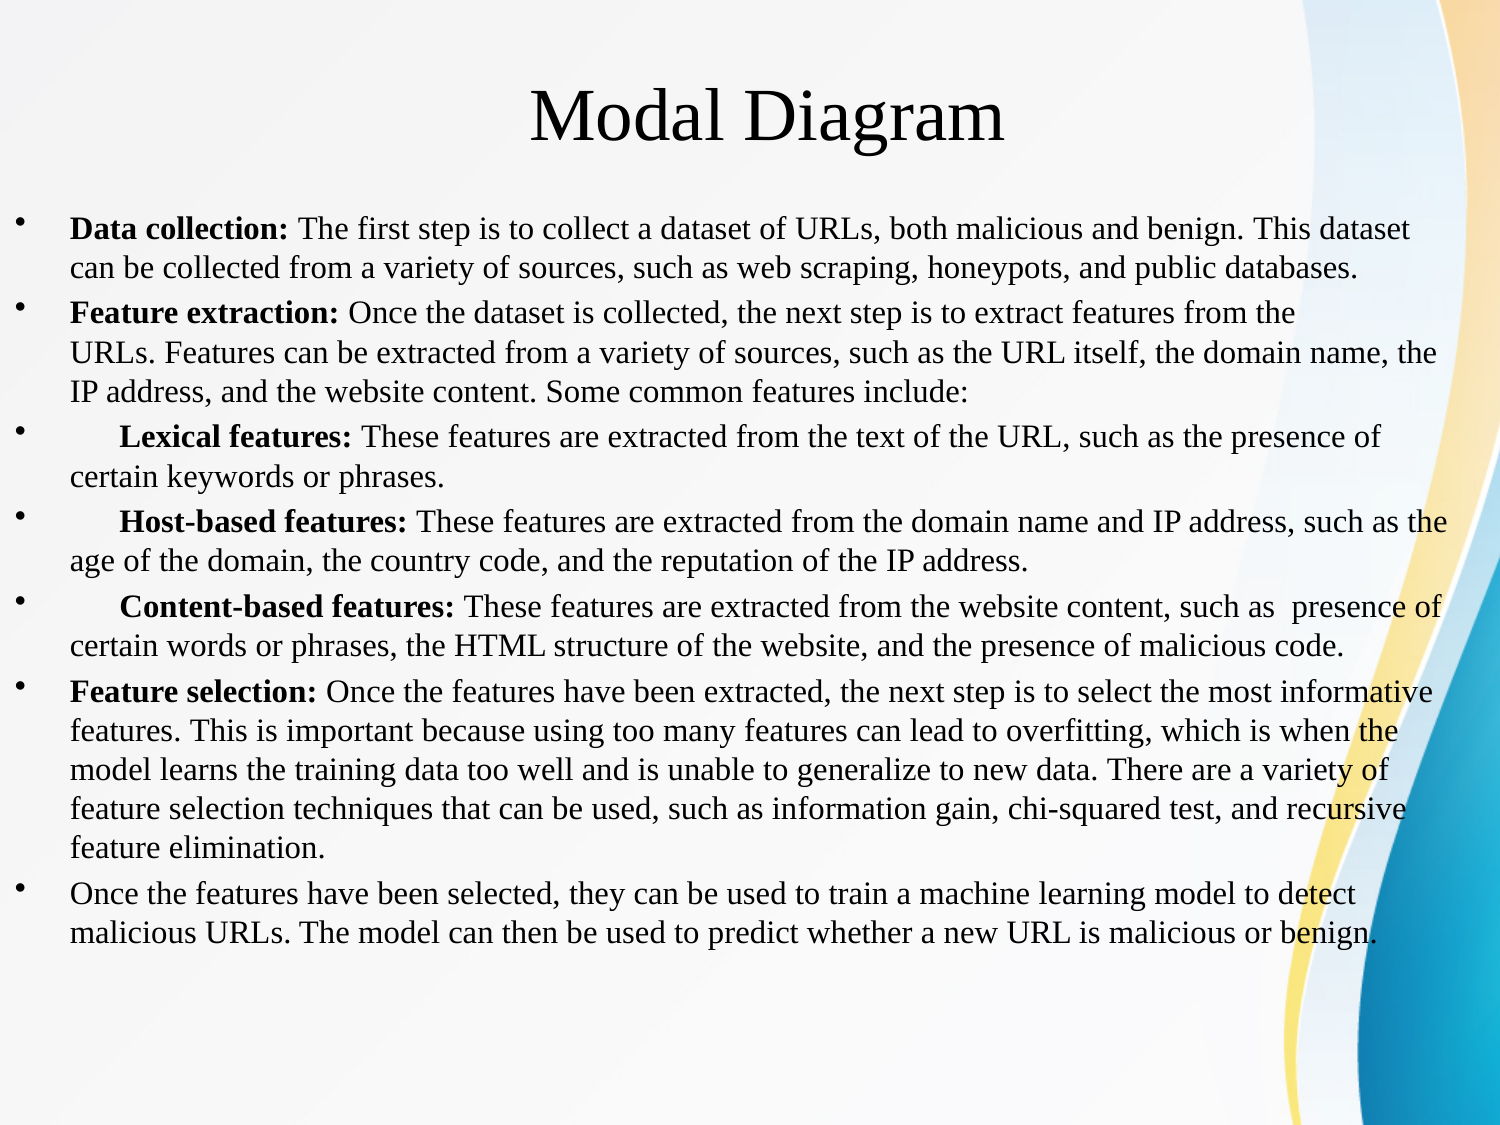

# Modal Diagram
Data collection: The first step is to collect a dataset of URLs, both malicious and benign. This dataset can be collected from a variety of sources, such as web scraping, honeypots, and public databases.
Feature extraction: Once the dataset is collected, the next step is to extract features from the URLs. Features can be extracted from a variety of sources, such as the URL itself, the domain name, the IP address, and the website content. Some common features include:
      Lexical features: These features are extracted from the text of the URL, such as the presence of certain keywords or phrases.
      Host-based features: These features are extracted from the domain name and IP address, such as the age of the domain, the country code, and the reputation of the IP address.
      Content-based features: These features are extracted from the website content, such as  presence of certain words or phrases, the HTML structure of the website, and the presence of malicious code.
Feature selection: Once the features have been extracted, the next step is to select the most informative features. This is important because using too many features can lead to overfitting, which is when the model learns the training data too well and is unable to generalize to new data. There are a variety of feature selection techniques that can be used, such as information gain, chi-squared test, and recursive feature elimination.
Once the features have been selected, they can be used to train a machine learning model to detect malicious URLs. The model can then be used to predict whether a new URL is malicious or benign.